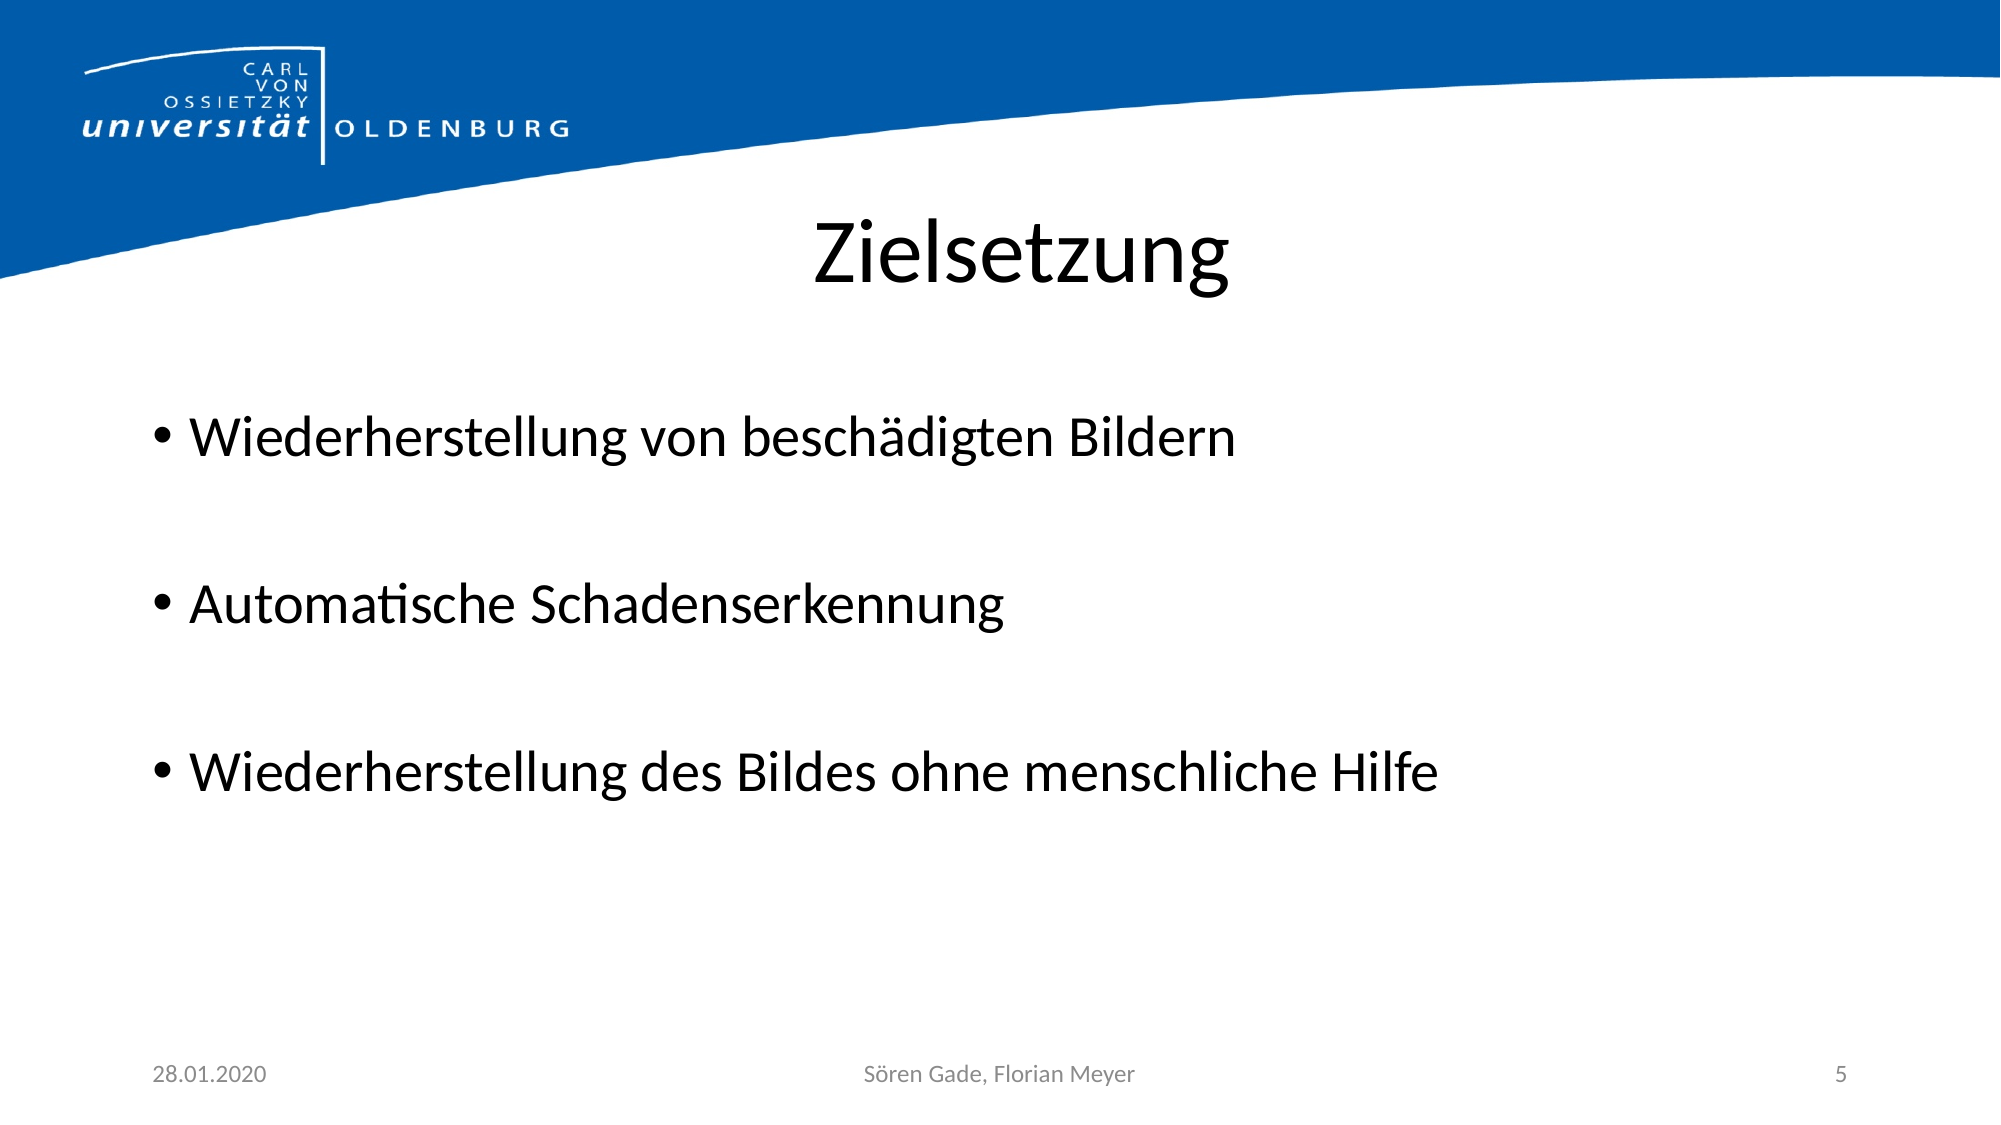

# Zielsetzung
Wiederherstellung von beschädigten Bildern

Automatische Schadenserkennung

Wiederherstellung des Bildes ohne menschliche Hilfe

28.01.2020
Sören Gade, Florian Meyer
5